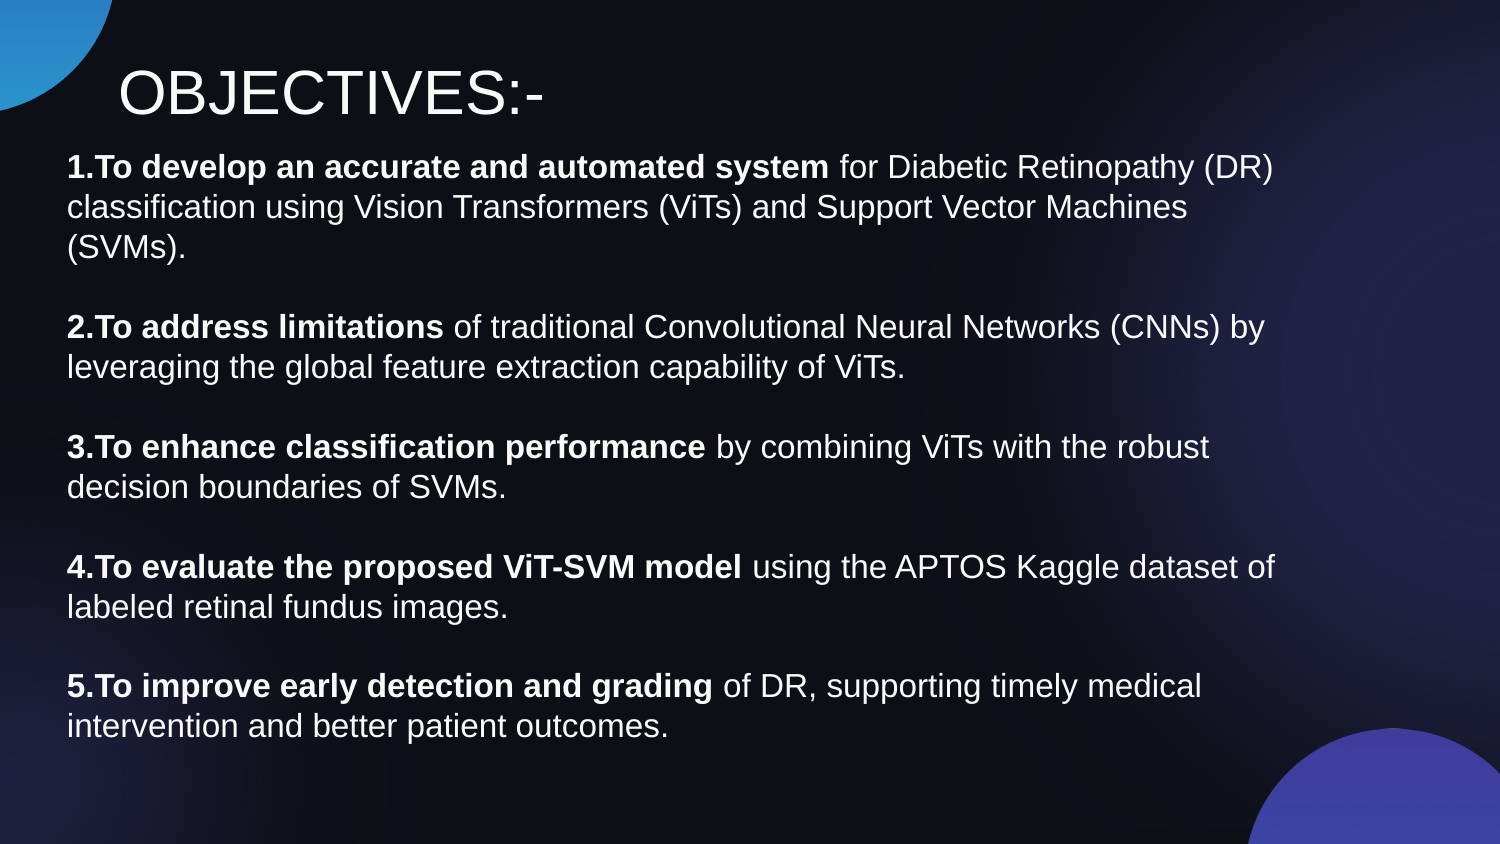

# OBJECTIVES:-
To develop an accurate and automated system for Diabetic Retinopathy (DR) classification using Vision Transformers (ViTs) and Support Vector Machines (SVMs).

To address limitations of traditional Convolutional Neural Networks (CNNs) by leveraging the global feature extraction capability of ViTs.

To enhance classification performance by combining ViTs with the robust decision boundaries of SVMs.

To evaluate the proposed ViT-SVM model using the APTOS Kaggle dataset of labeled retinal fundus images.

To improve early detection and grading of DR, supporting timely medical intervention and better patient outcomes.